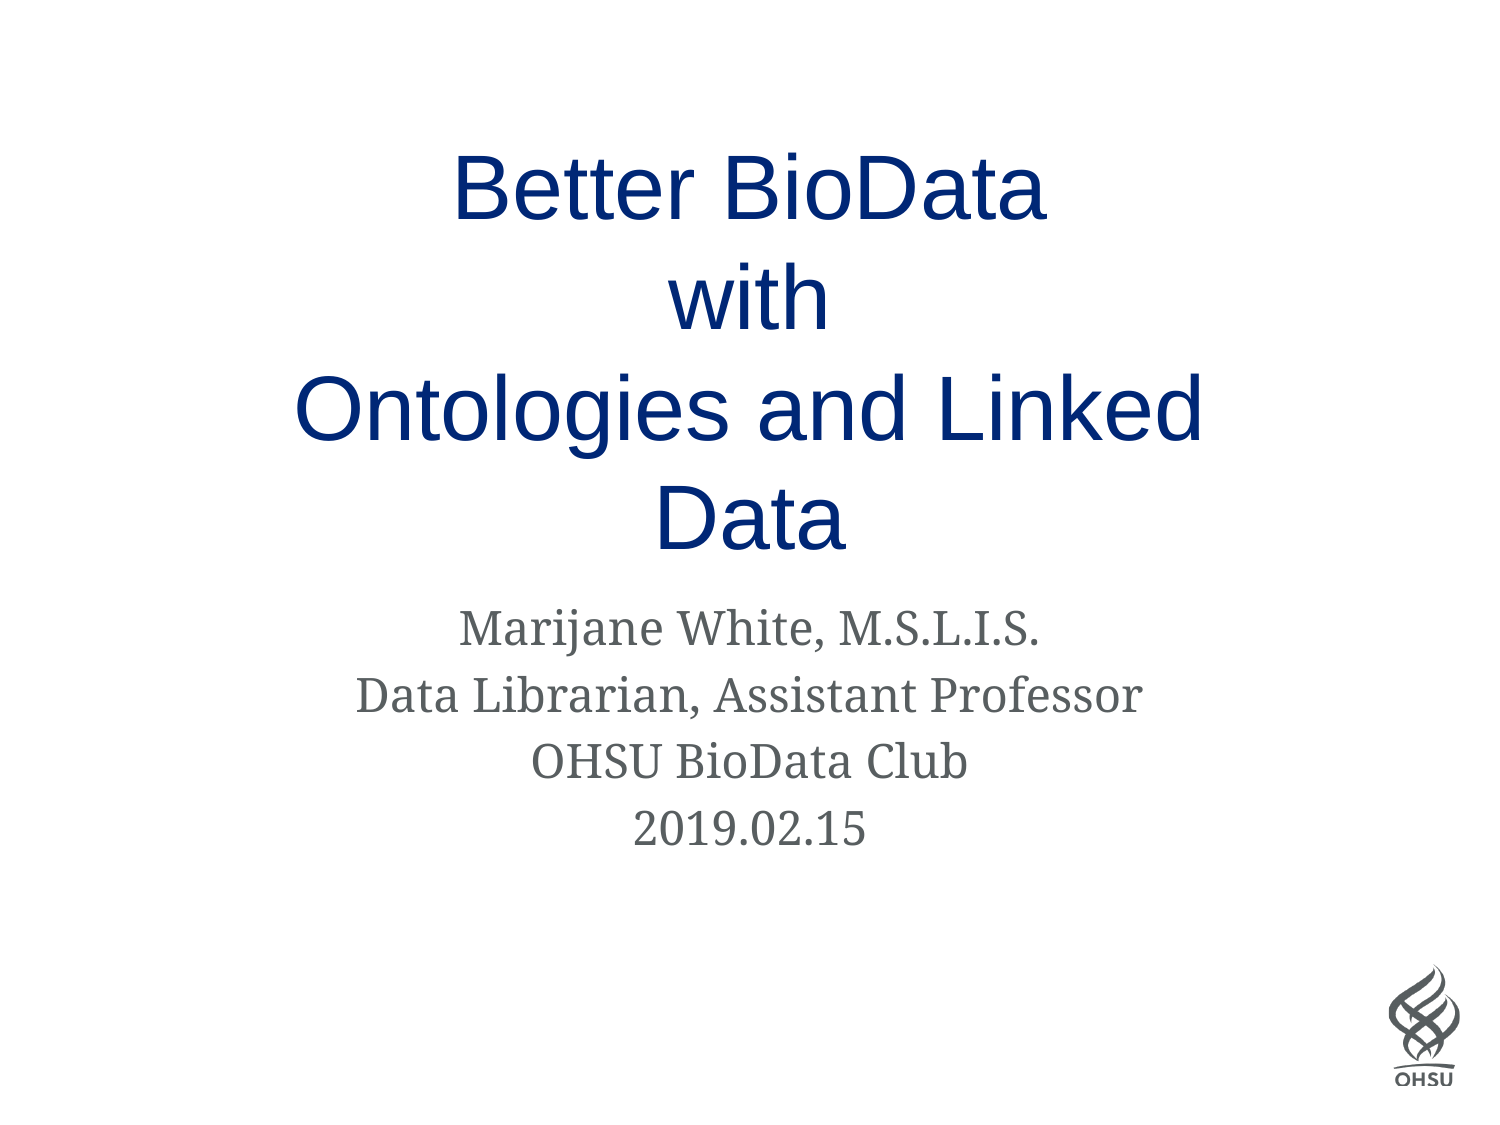

# Better BioData with Ontologies and Linked Data
Marijane White, M.S.L.I.S.
Data Librarian, Assistant Professor
OHSU BioData Club
2019.02.15